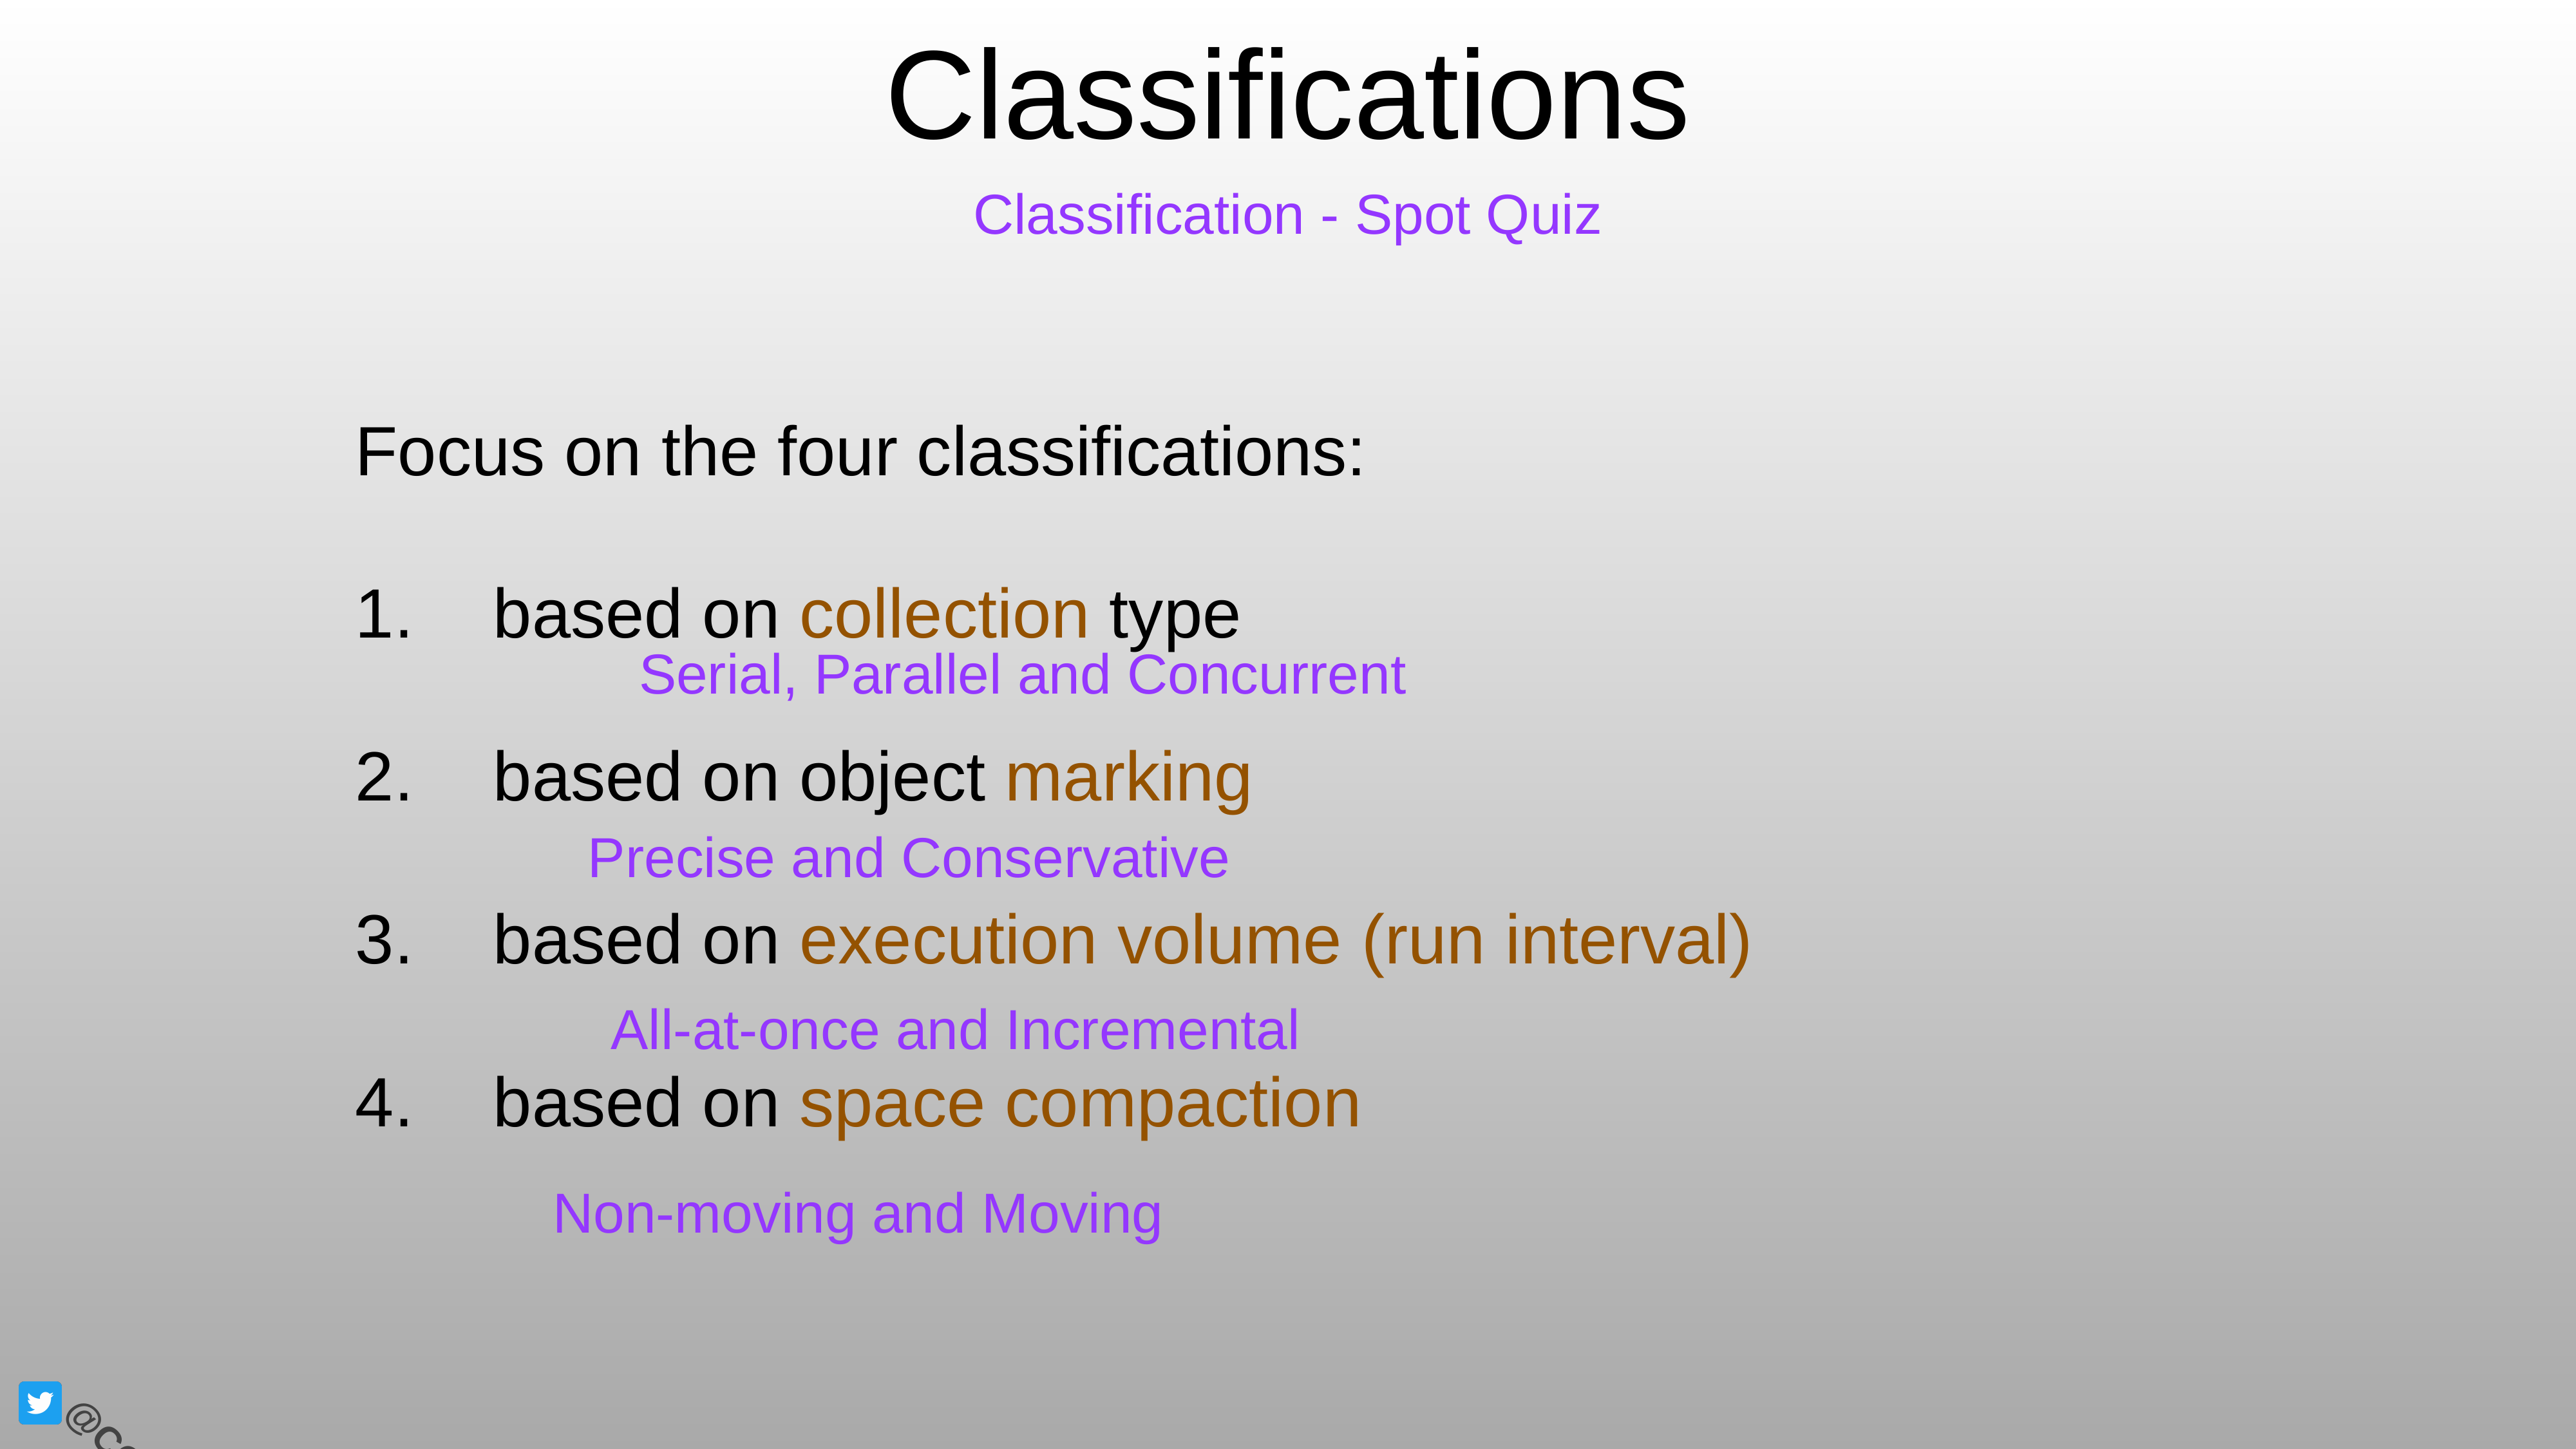

# Classifications
Classification - Spot Quiz
Focus on the four classifications:
based on collection type
based on object marking
based on execution volume (run interval)
based on space compaction
Serial, Parallel and Concurrent
Precise and Conservative
All-at-once and Incremental
Non-moving and Moving
31